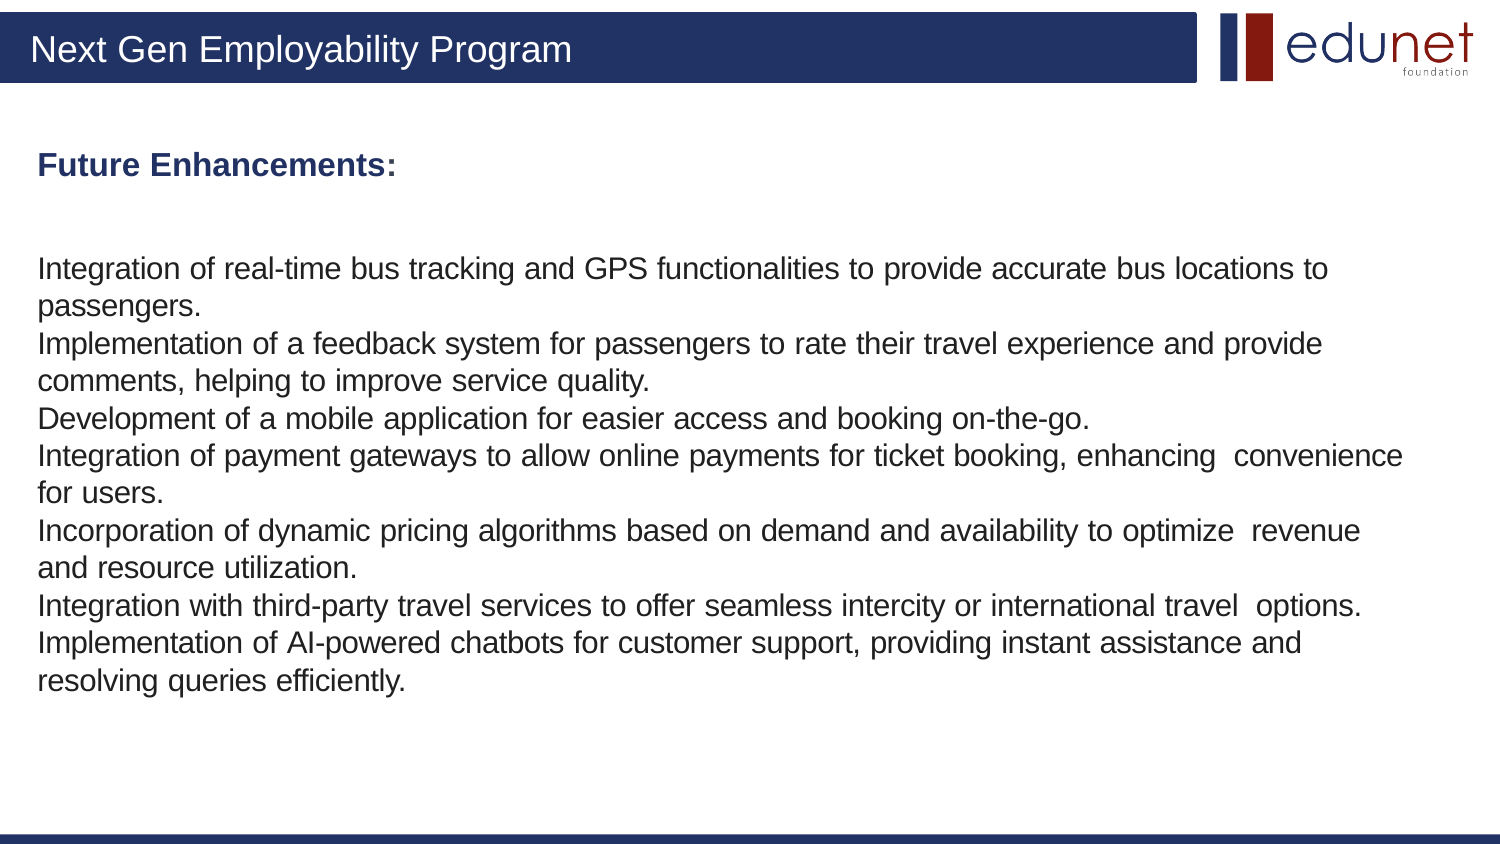

# Future Enhancements: Integration of real-time bus tracking and GPS functionalities to provide accurate bus locations to  passengers. Implementation of a feedback system for passengers to rate their travel experience and provide  comments, helping to improve service quality. Development of a mobile application for easier access and booking on-the-go. Integration of payment gateways to allow online payments for ticket booking, enhancing  convenience for users. Incorporation of dynamic pricing algorithms based on demand and availability to optimize  revenue and resource utilization. Integration with third-party travel services to offer seamless intercity or international travel  options. Implementation of AI-powered chatbots for customer support, providing instant assistance and  resolving queries efficiently.